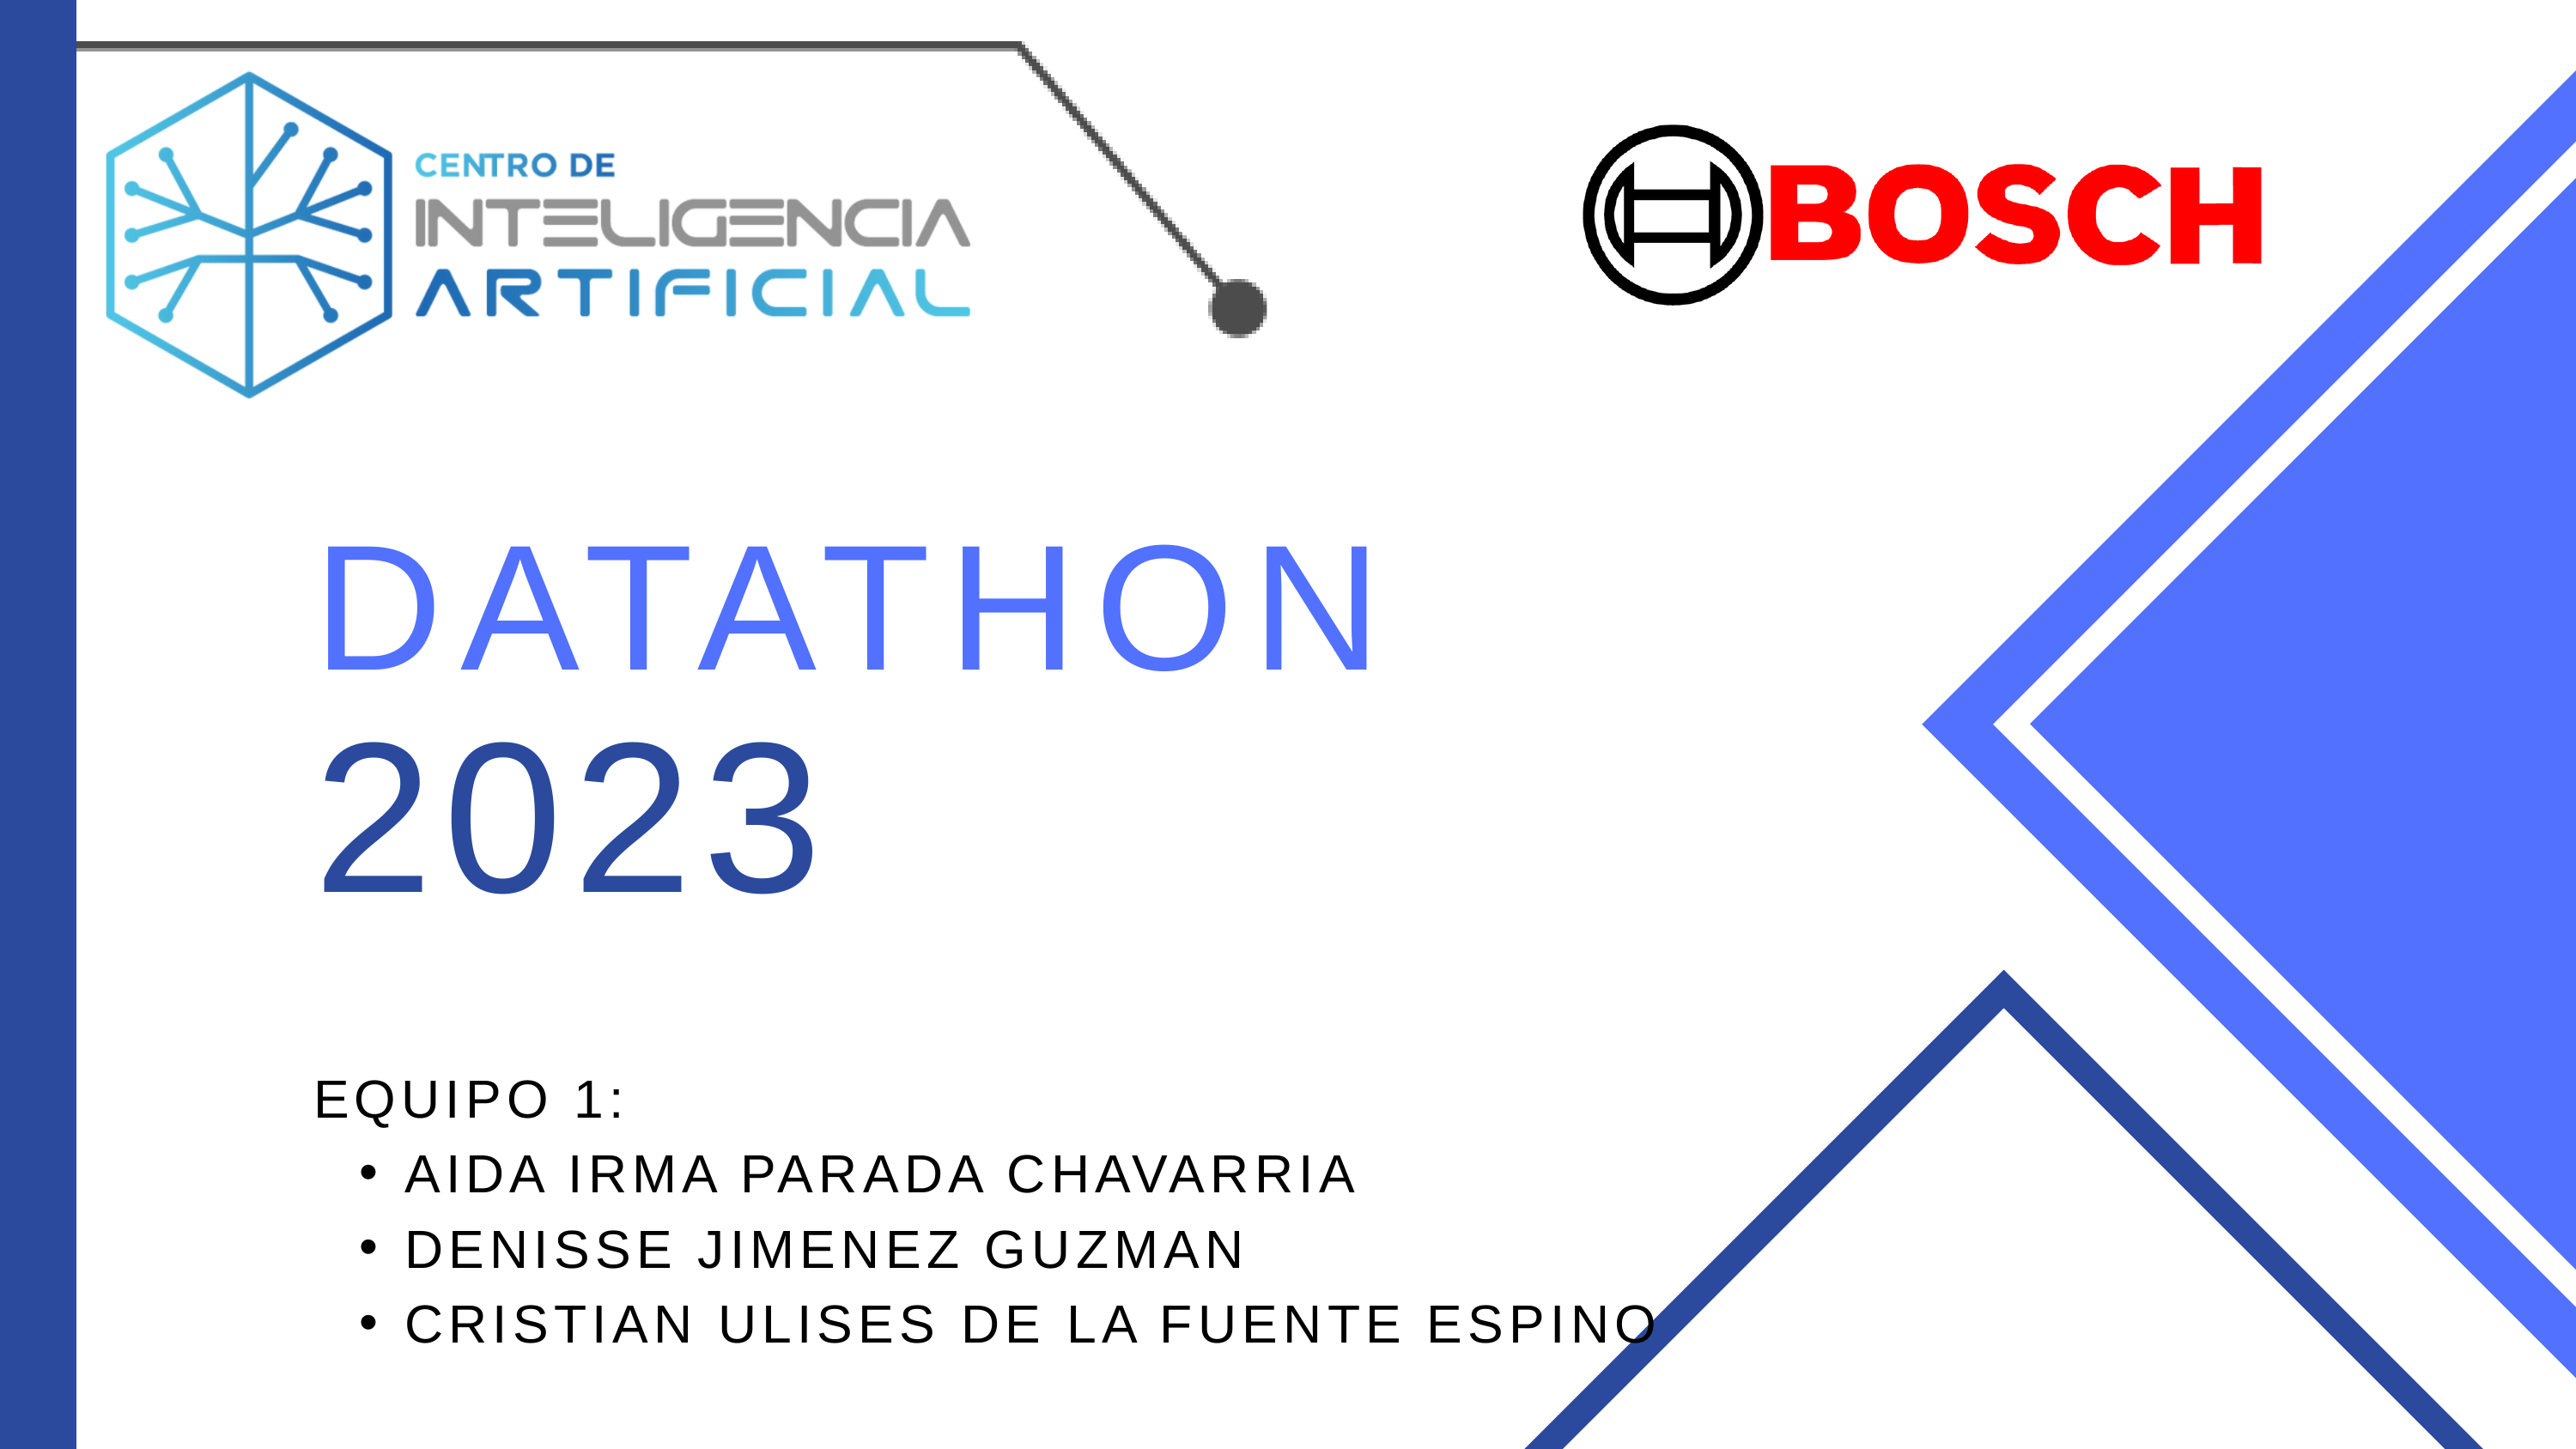

DATATHON
2023
EQUIPO 1:
AIDA IRMA PARADA CHAVARRIA
DENISSE JIMENEZ GUZMAN
CRISTIAN ULISES DE LA FUENTE ESPINO